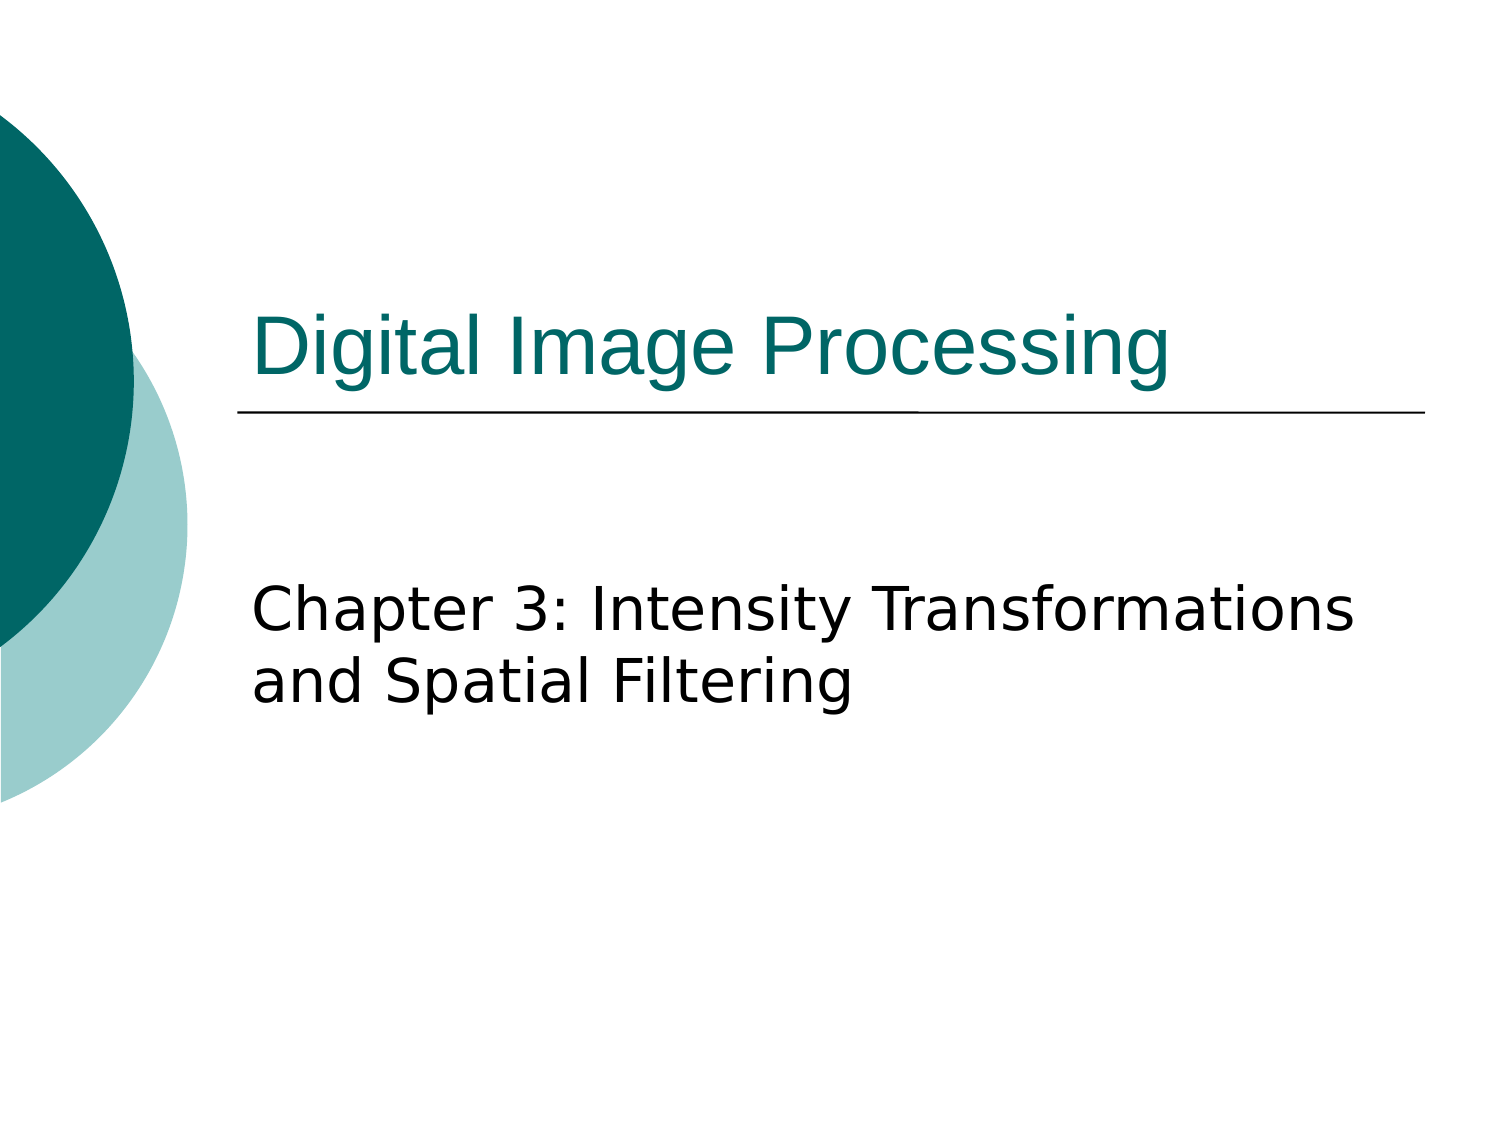

# Digital Image Processing
Chapter 3: Intensity Transformations and Spatial Filtering